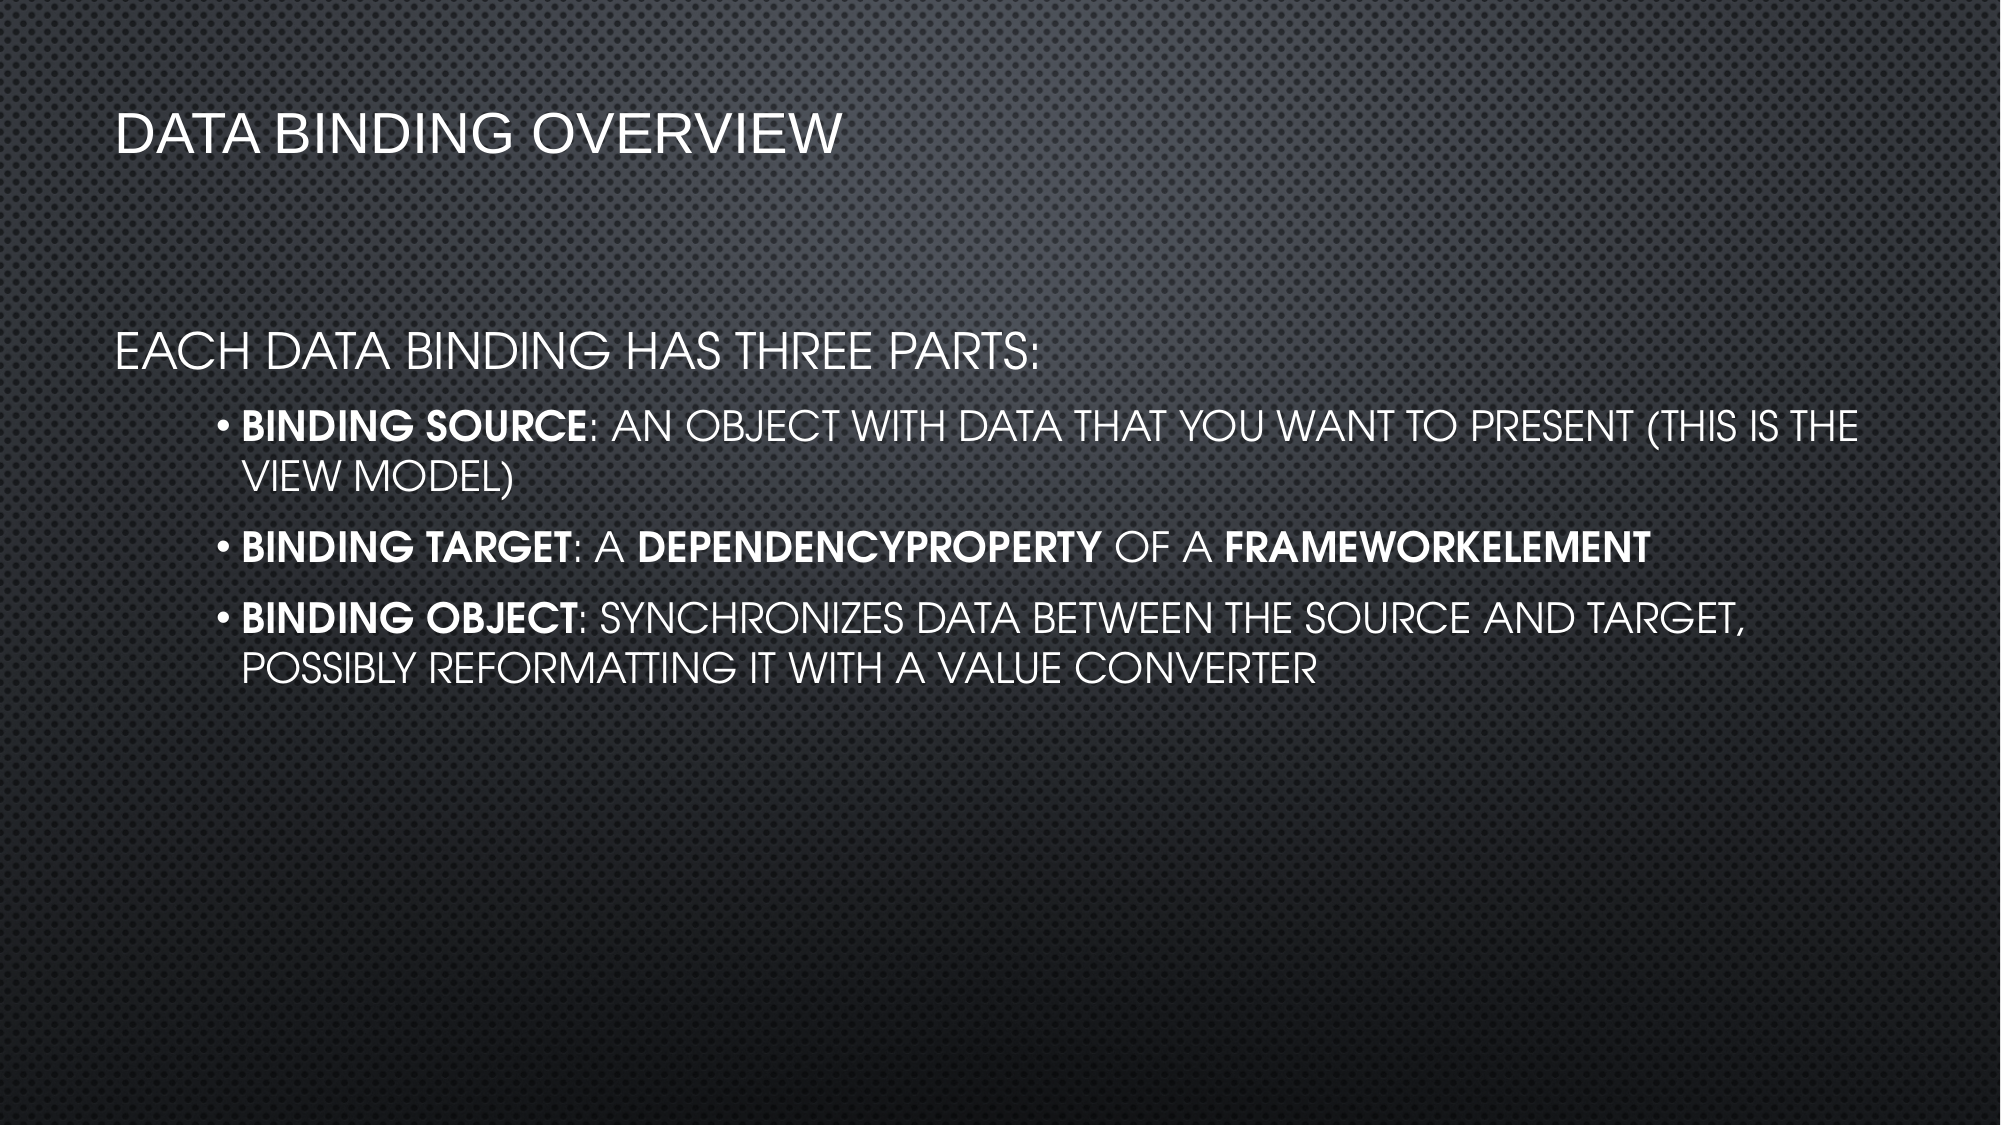

# Data Binding Overview
Each data binding has three parts:
Binding source: an object with data that you want to present (this is the View Model)
Binding target: a DependencyProperty of a FrameworkElement
Binding object: synchronizes data between the source and target, possibly reformatting it with a value converter